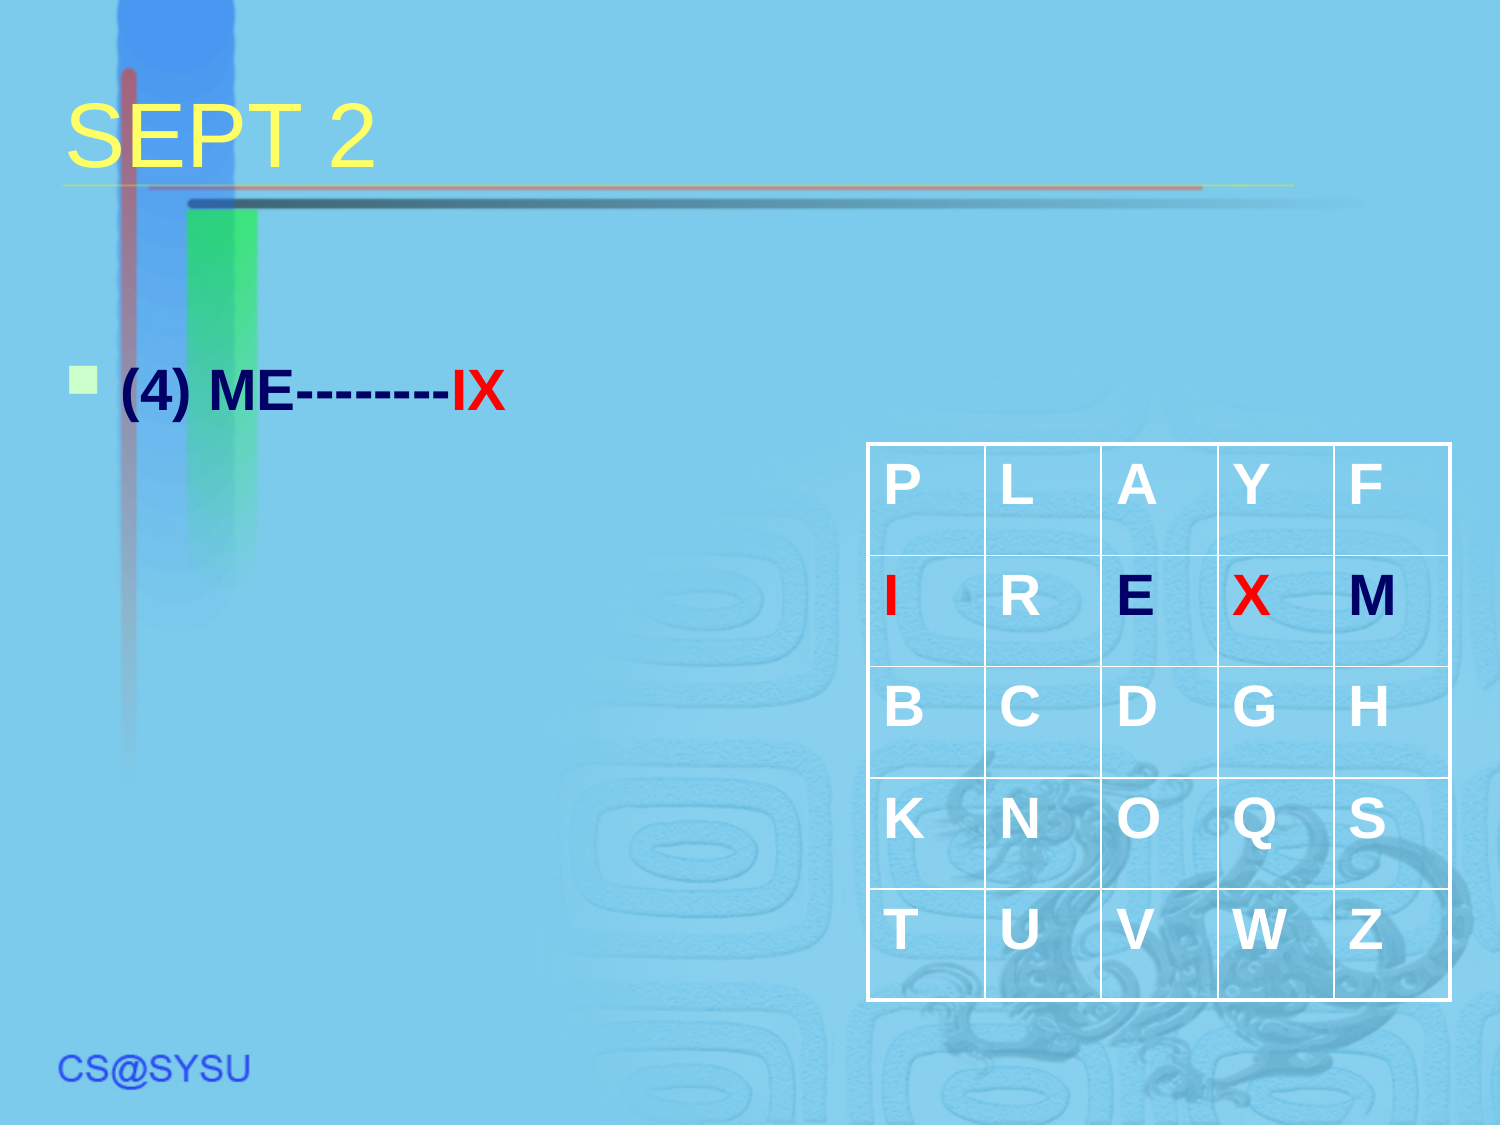

# SEPT 2

(4) ME--------IX

| P | L | A | Y | F |
| --- | --- | --- | --- | --- |
| I | R | E | X | M |
| B | C | D | G | H |
| K | N | O | Q | S |
| T | U | V | W | Z |